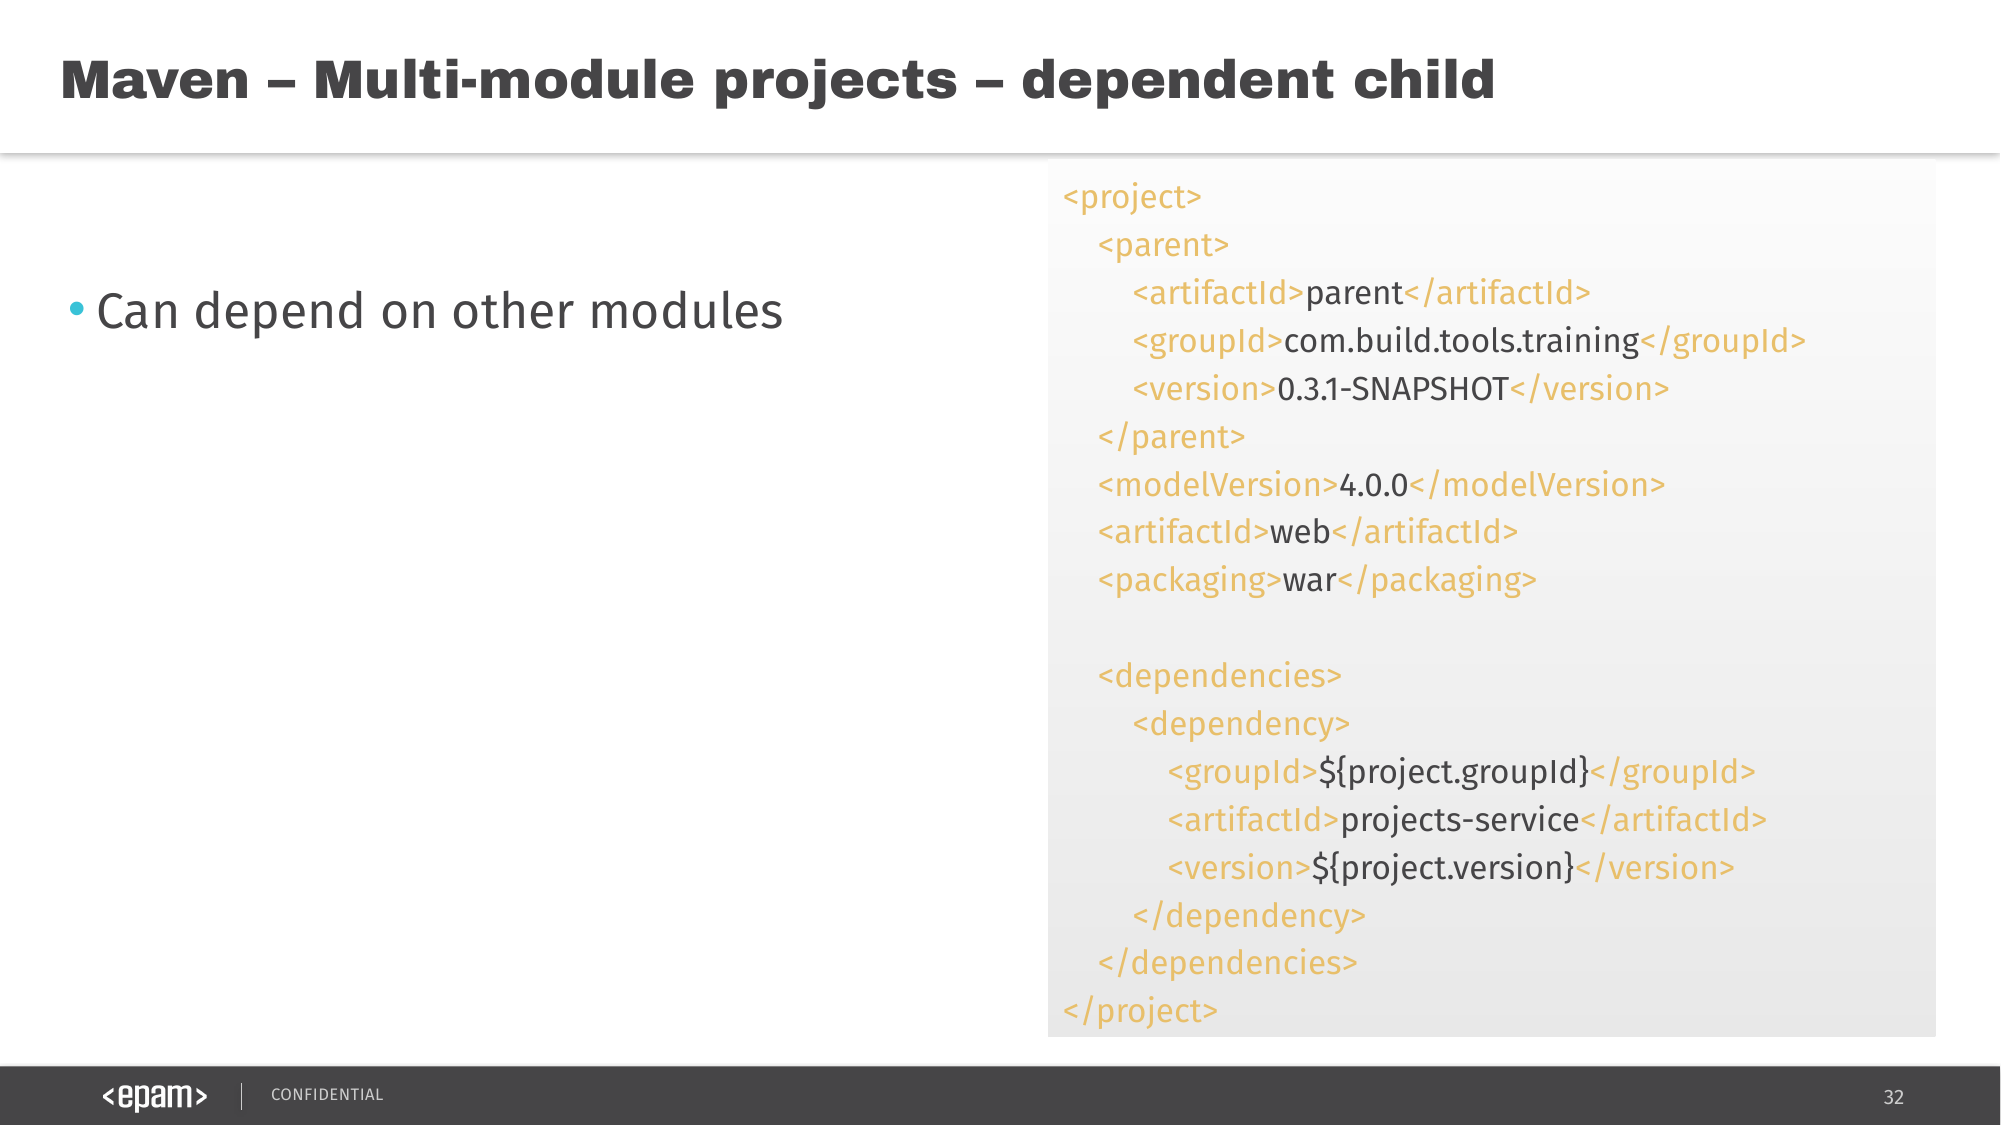

Maven – Multi-module projects – dependent child
<project>
    <parent>
        <artifactId>parent</artifactId>
        <groupId>com.build.tools.training</groupId>
        <version>0.3.1-SNAPSHOT</version>
    </parent>
    <modelVersion>4.0.0</modelVersion>
    <artifactId>web</artifactId>
    <packaging>war</packaging>
    <dependencies>
        <dependency>
            <groupId>${project.groupId}</groupId>
            <artifactId>projects-service</artifactId>
            <version>${project.version}</version>
        </dependency>
    </dependencies>
</project>
Can depend on other modules